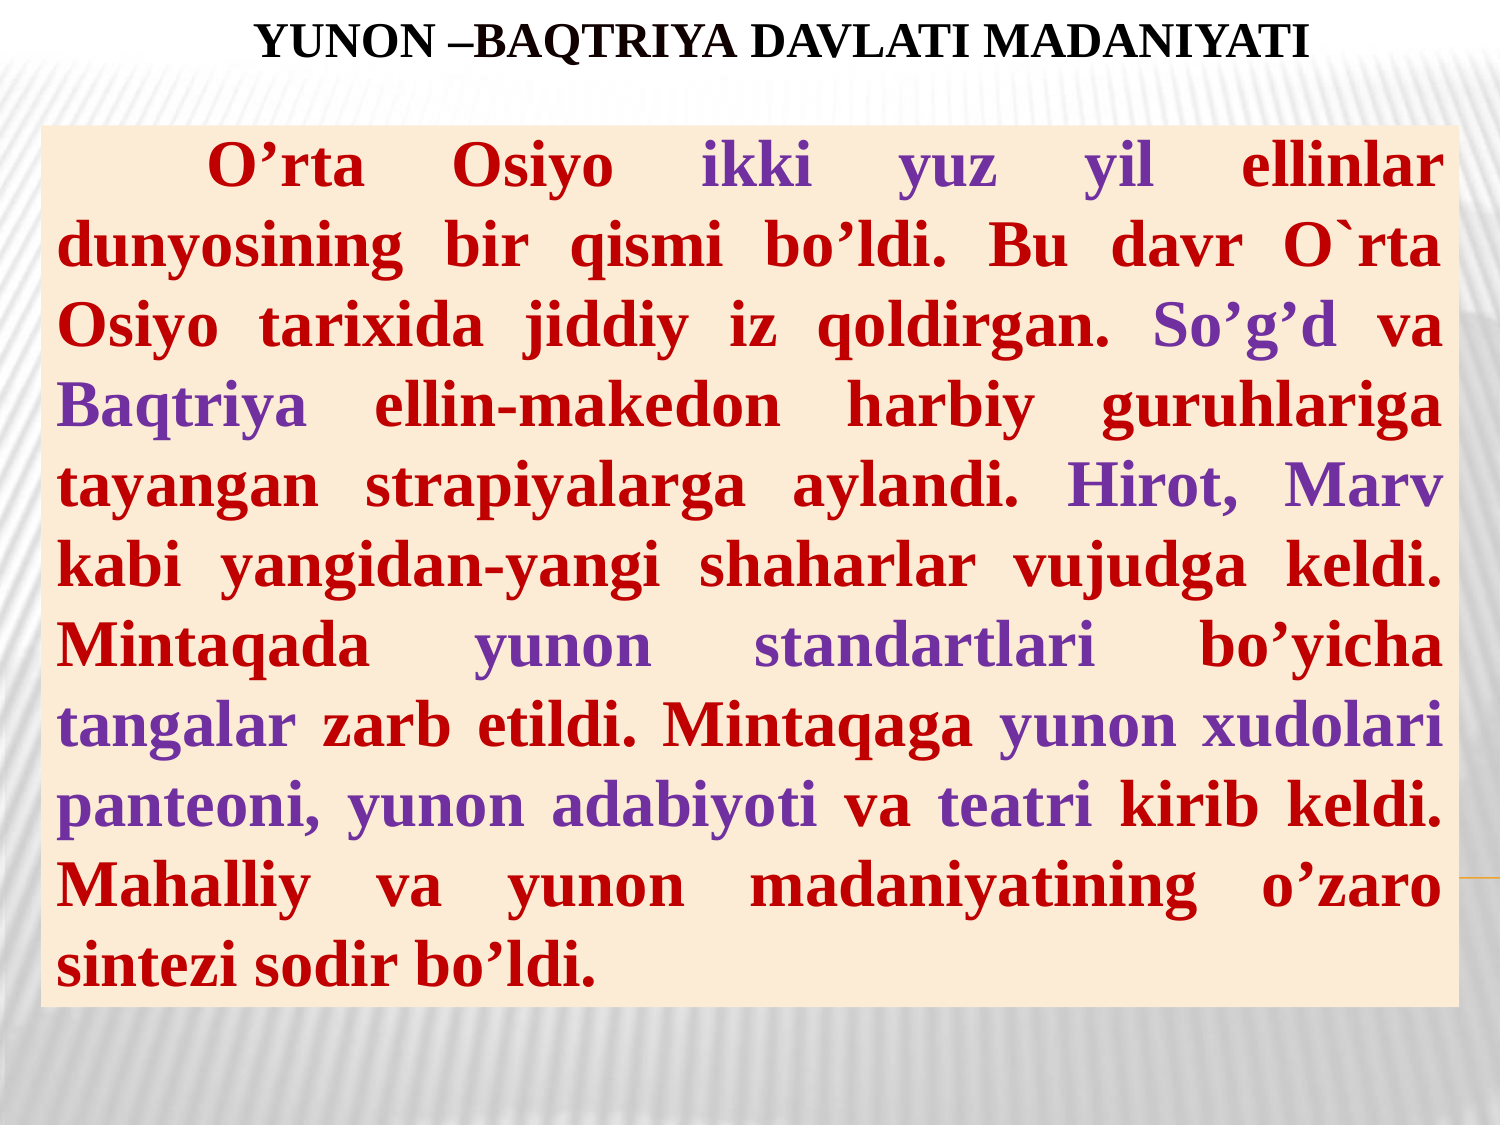

# Yunon –Baqtriya davlati madaniyati
	O’rta Osiyo ikki yuz yil ellinlar dunyosining bir qismi bo’ldi. Bu davr O`rta Osiyo tarixida jiddiy iz qoldirgan. So’g’d va Baqtriya ellin-makedon harbiy guruhlariga tayangan strapiyalarga aylandi. Hirot, Marv kabi yangidan-yangi shaharlar vujudga keldi. Mintaqada yunon standartlari bo’yicha tangalar zarb etildi. Mintaqaga yunon xudolari panteoni, yunon adabiyoti va teatri kirib keldi. Mahalliy va yunon madaniyatining o’zaro sintezi sodir bo’ldi.